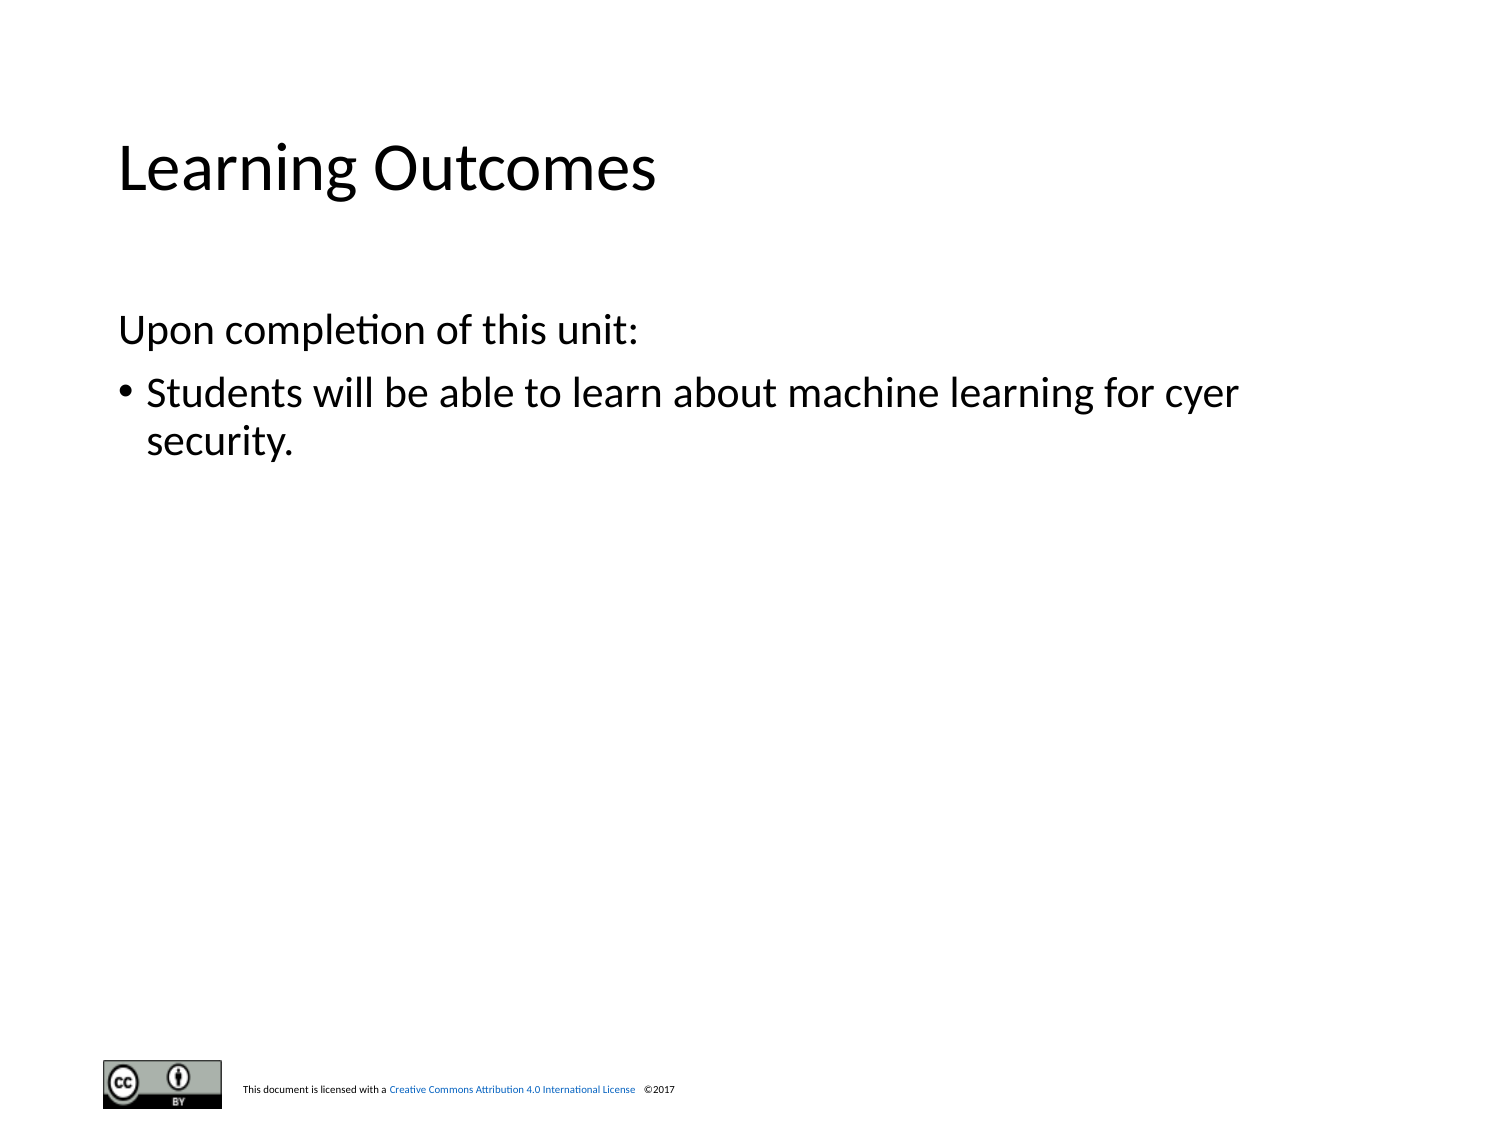

# Learning Outcomes
Upon completion of this unit:
Students will be able to learn about machine learning for cyer security.